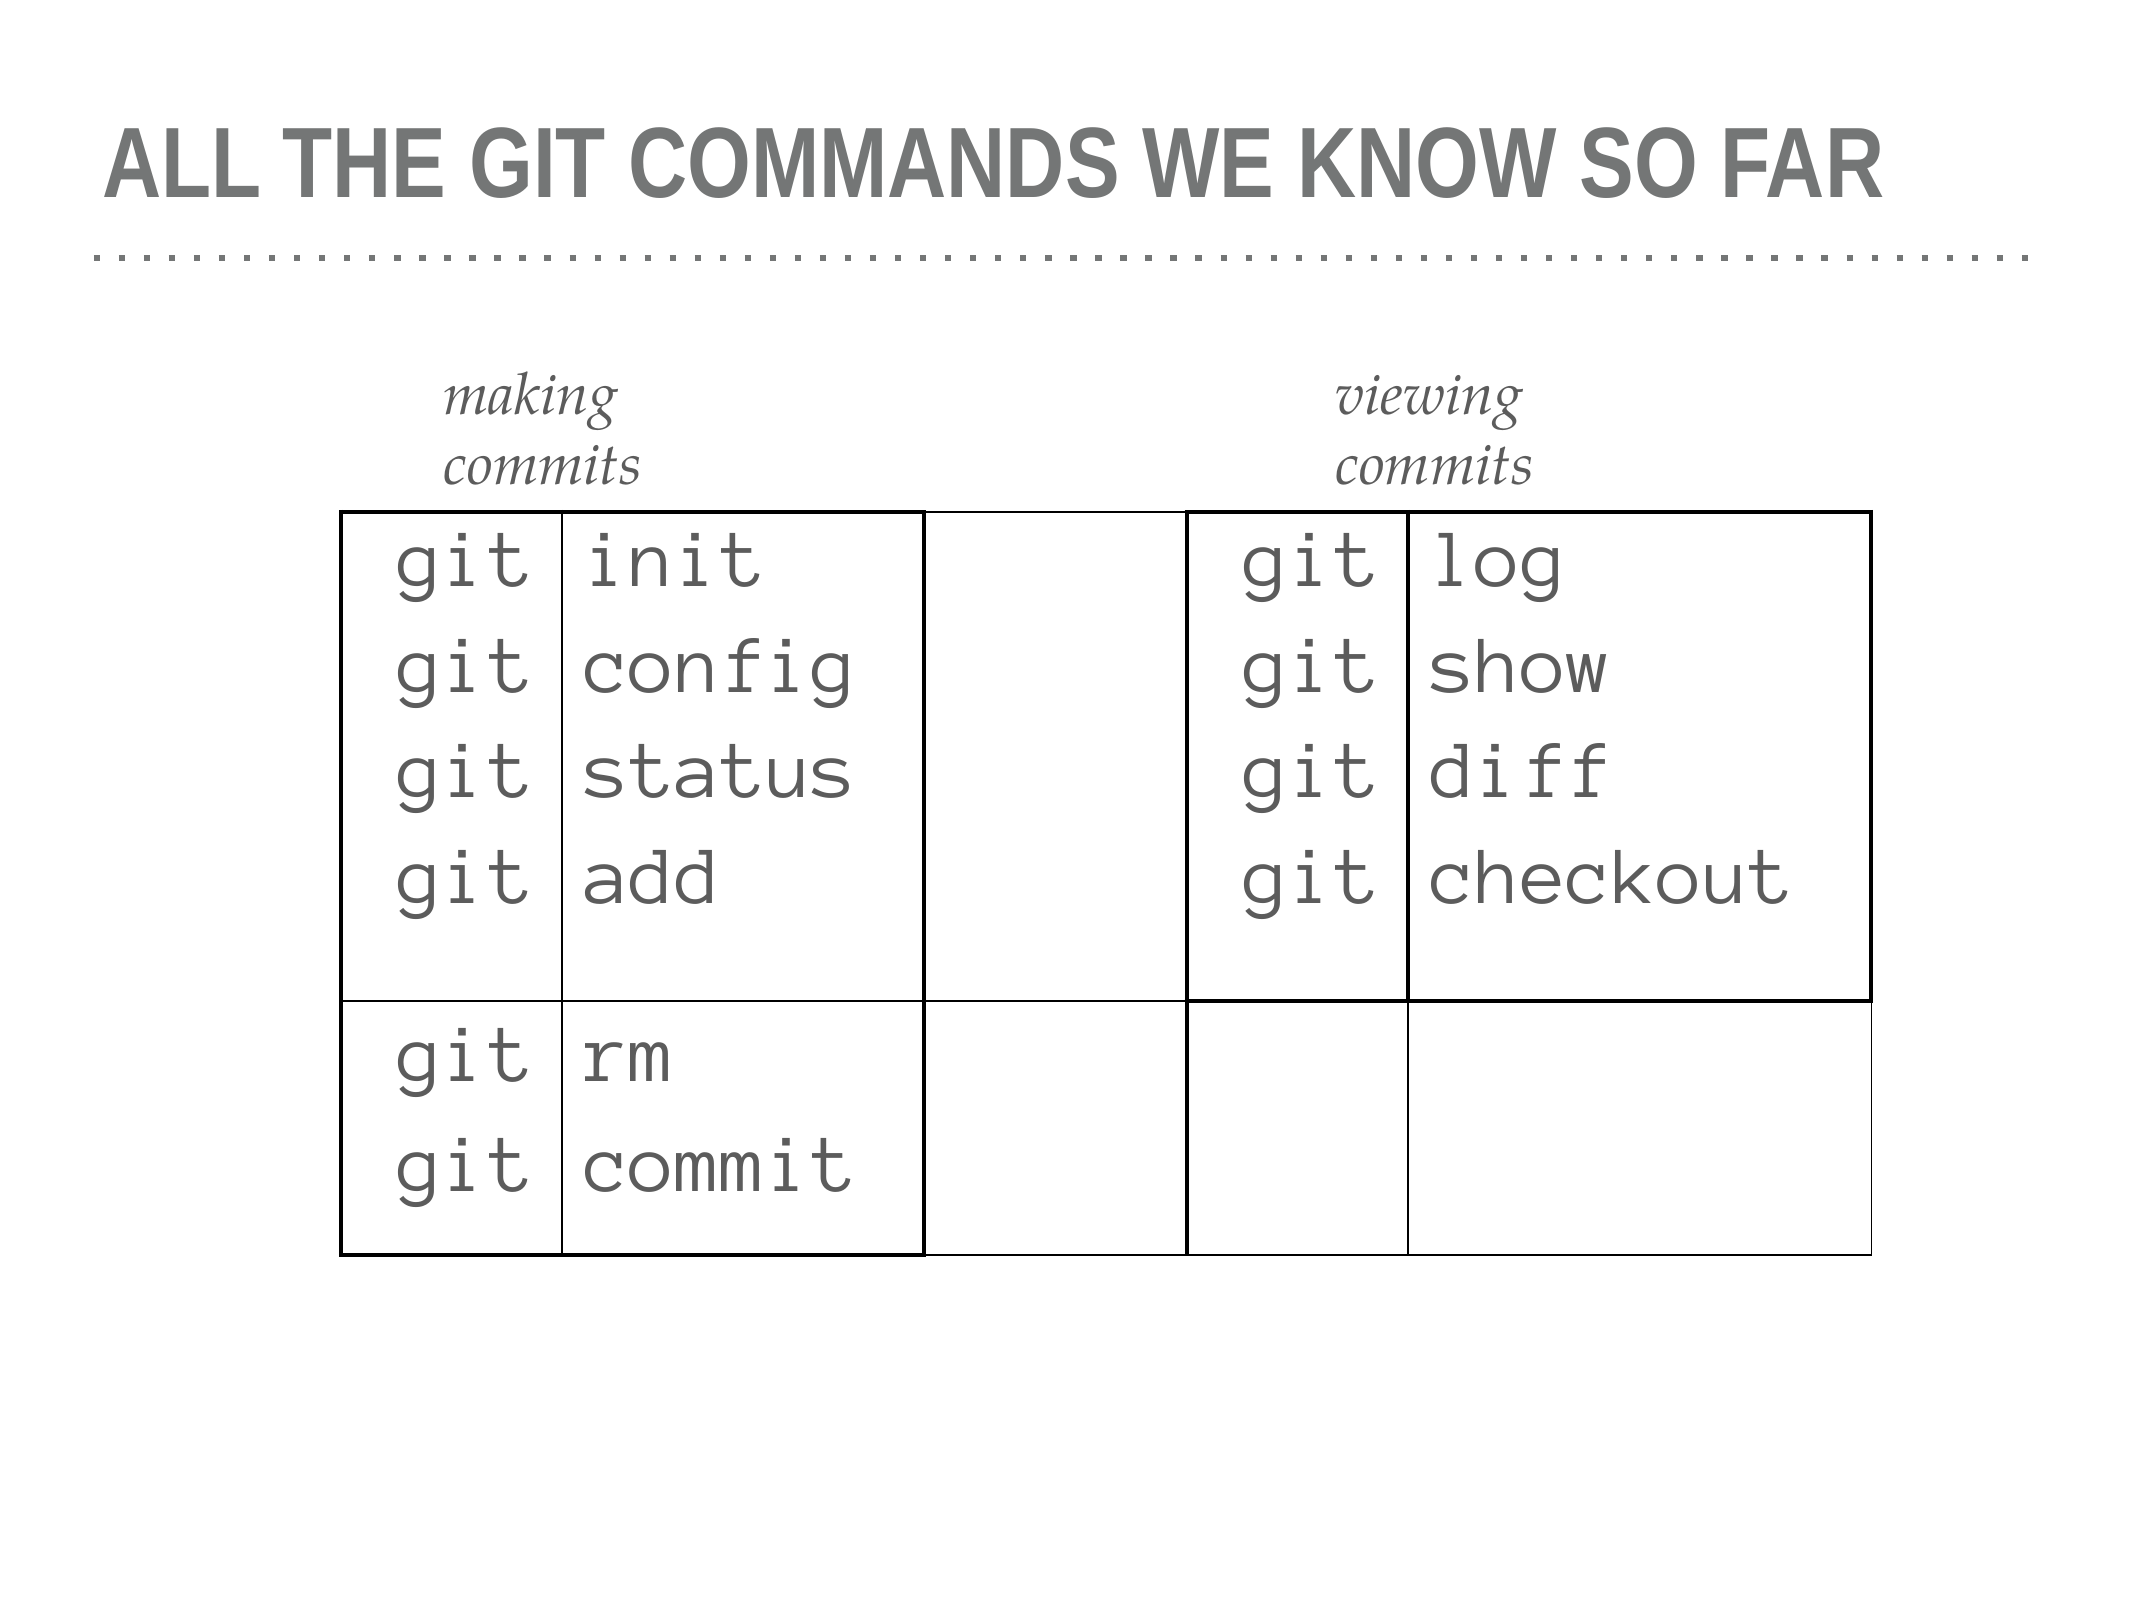

# ALL THE GIT COMMANDS WE KNOW SO FAR
making commits
viewing commits
| git git git git | init config status add |  | git git git git | log show diff checkout |
| --- | --- | --- | --- | --- |
| git git | rm commit |  |  |  |